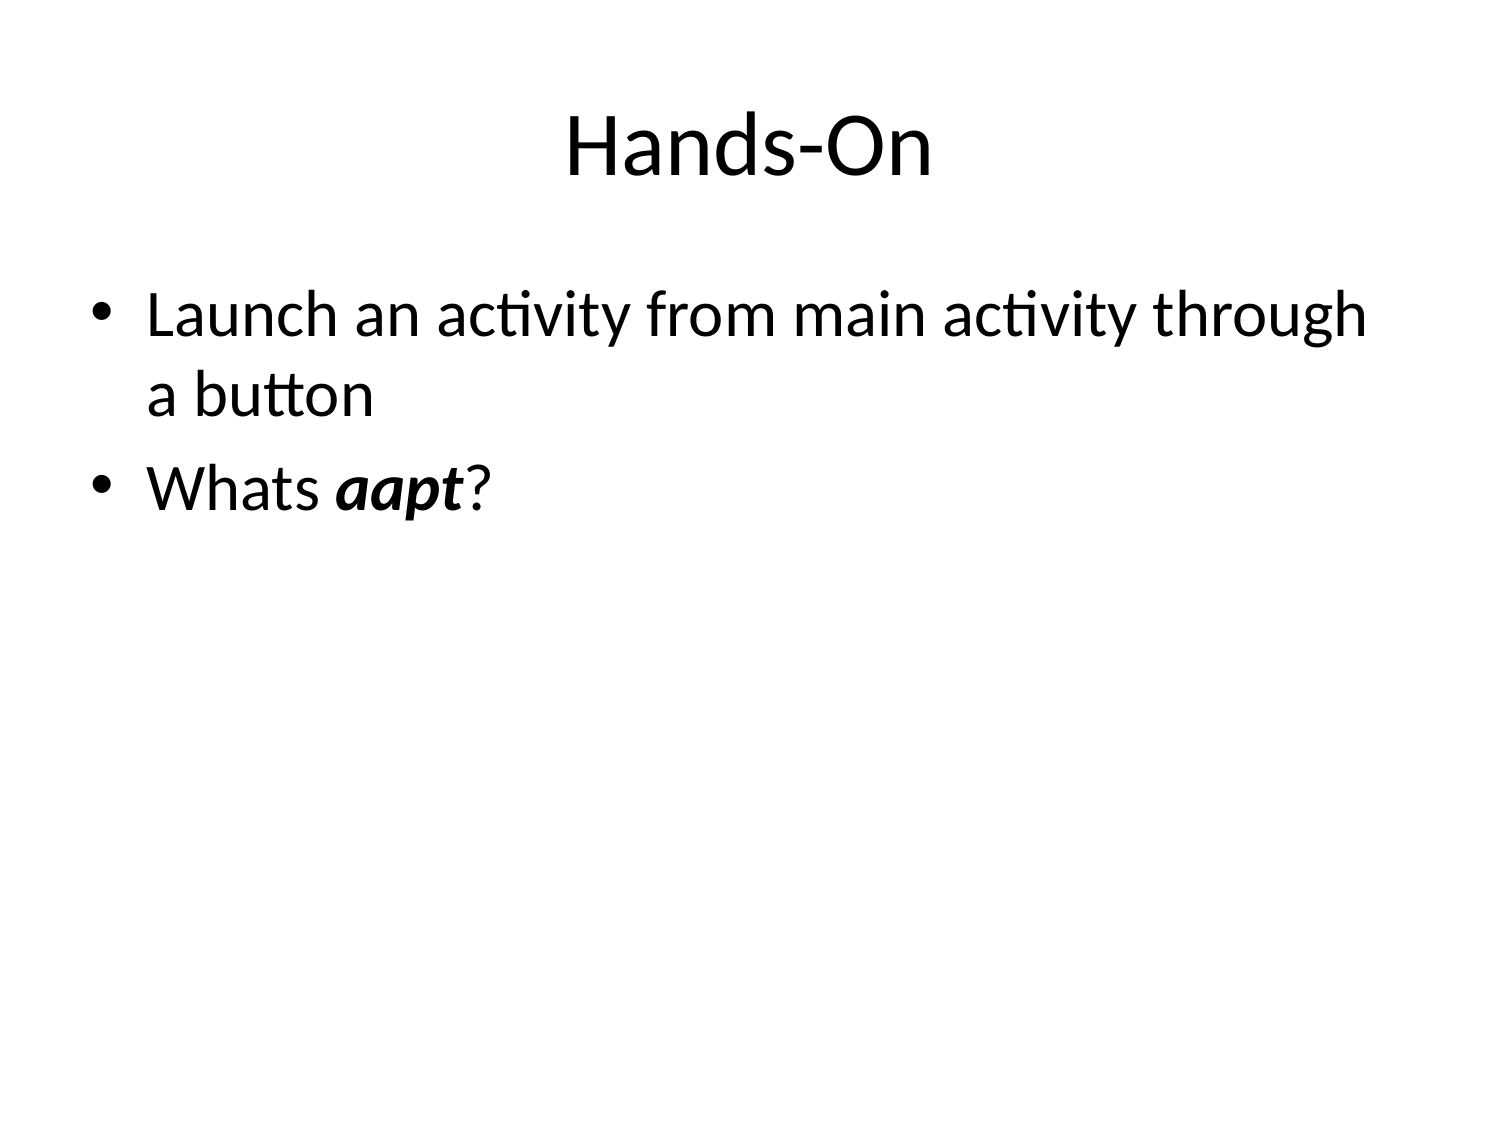

# Hands-On
Launch an activity from main activity through a button
Whats aapt?